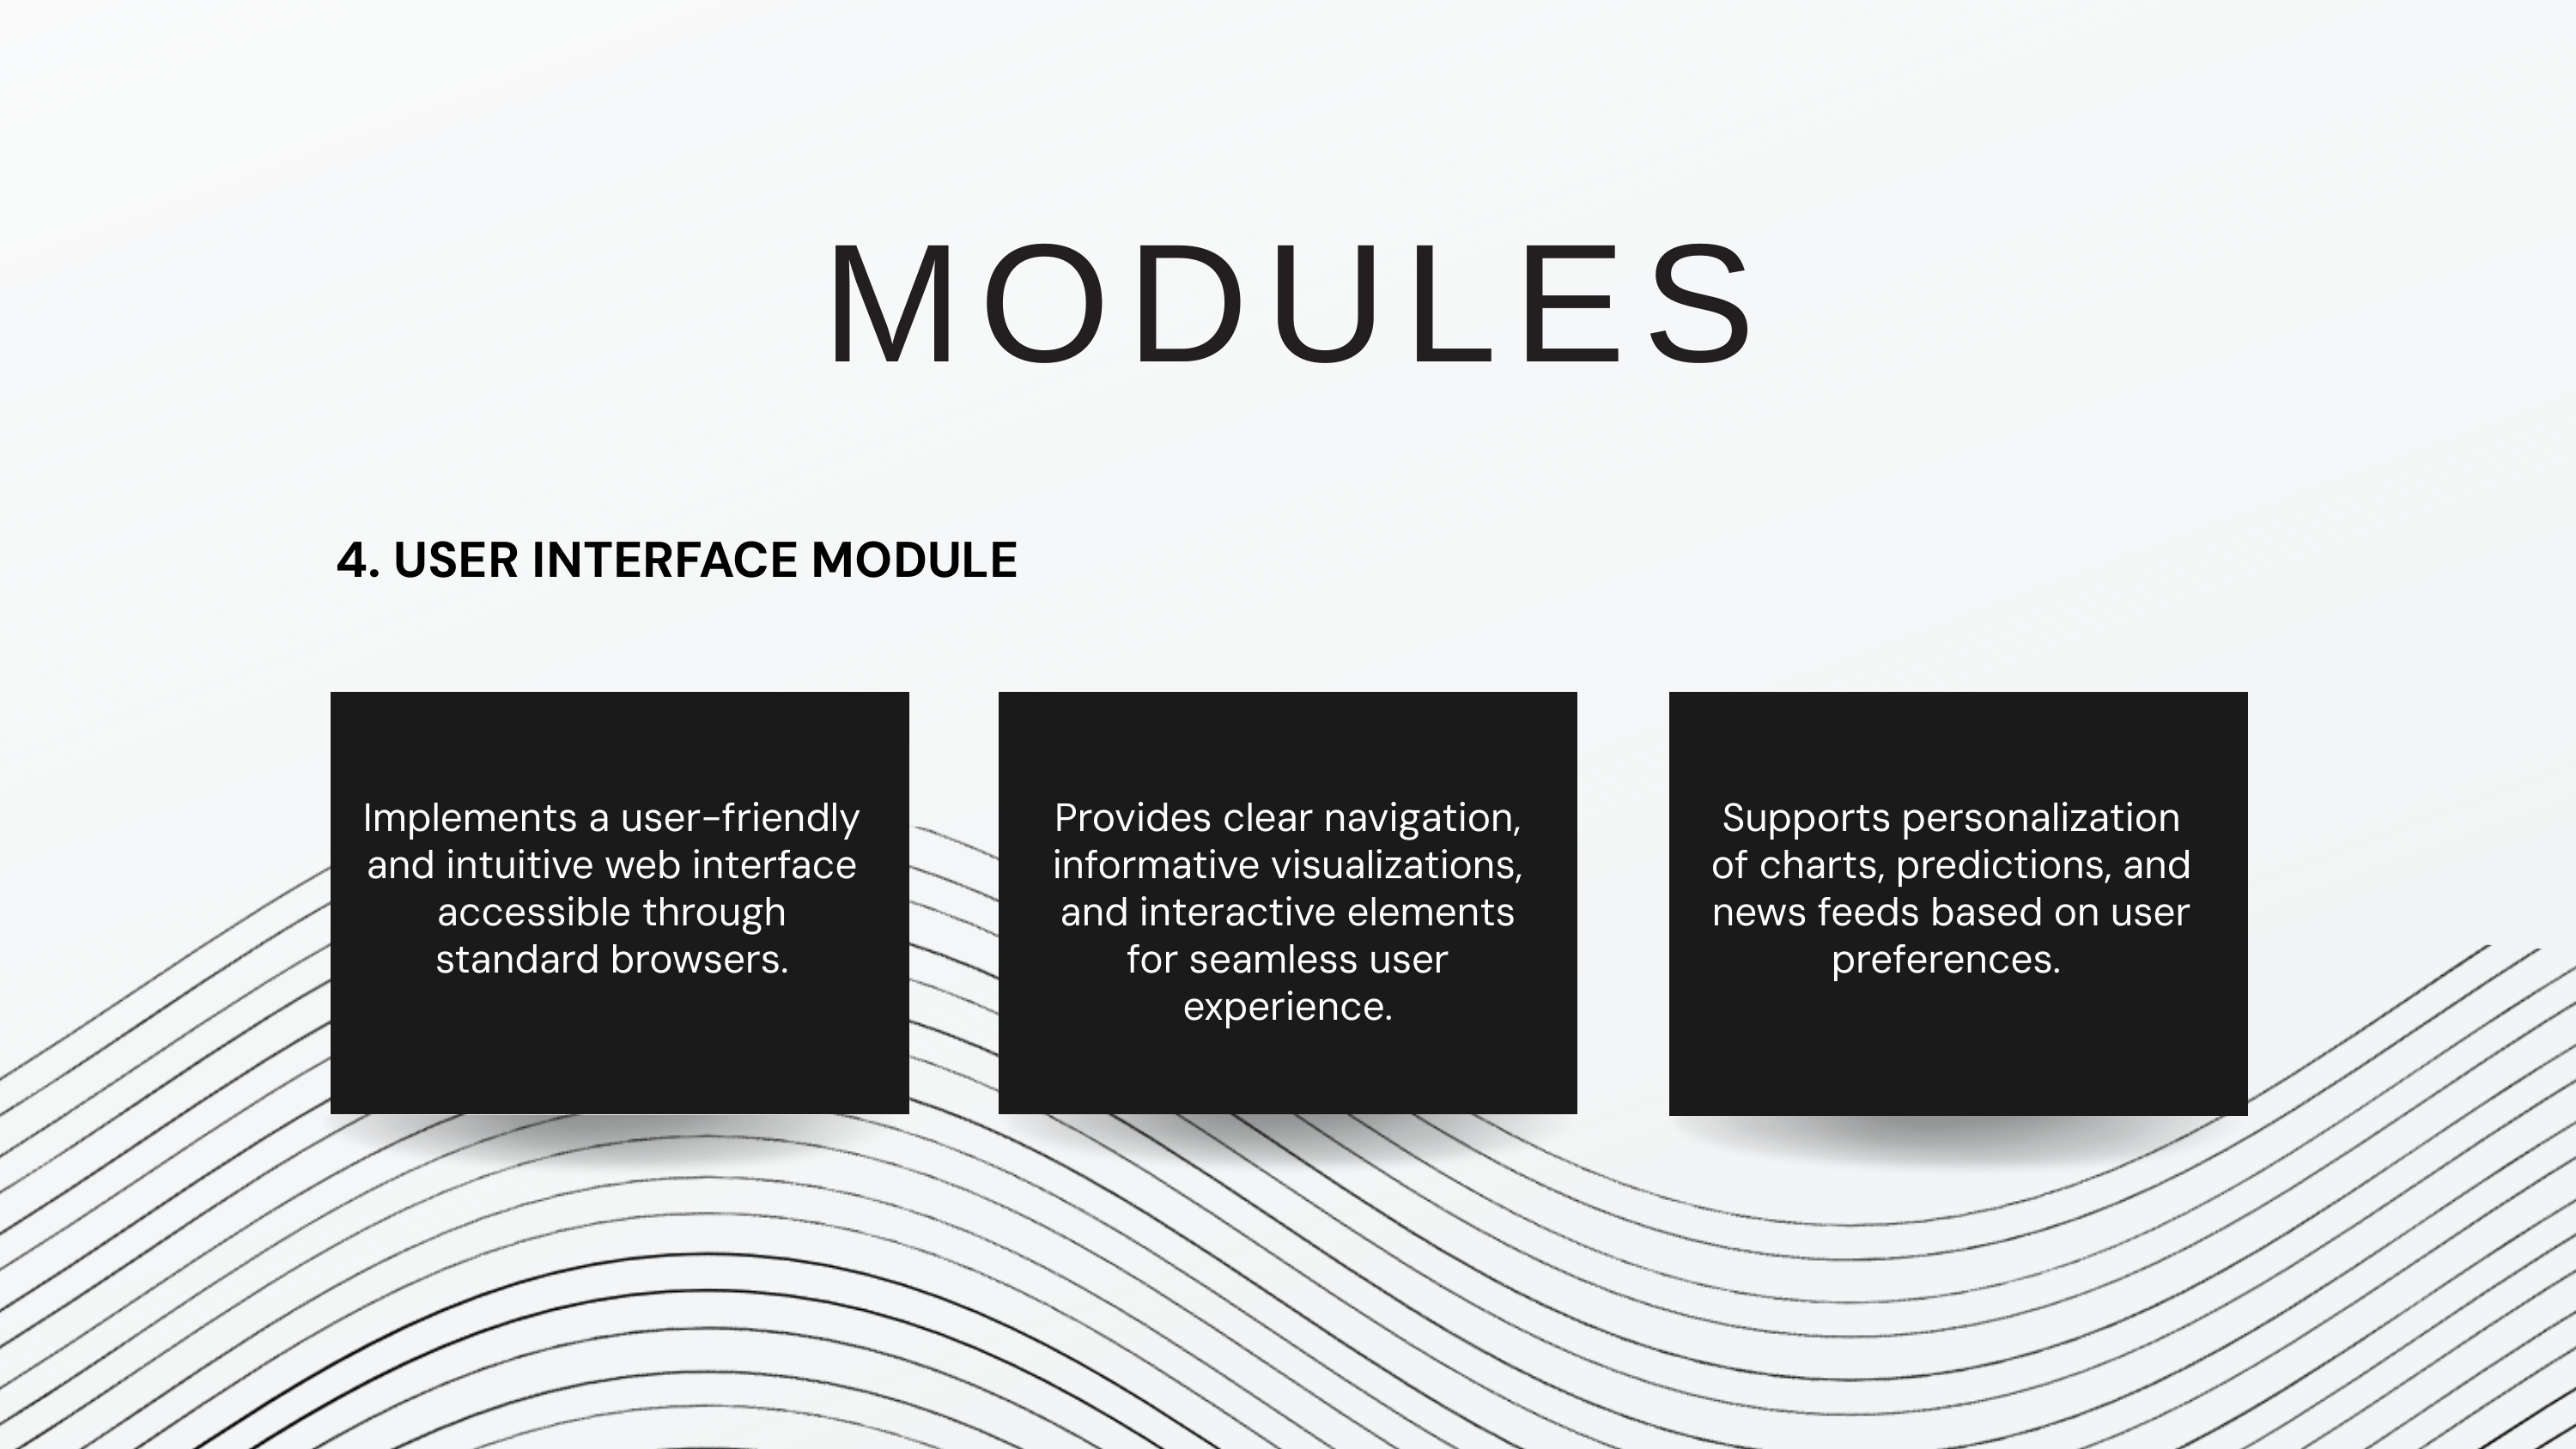

MODULES
4. USER INTERFACE MODULE

Provides clear navigation, informative visualizations, and interactive elements for seamless user experience.

Supports personalization of charts, predictions, and news feeds based on user preferences.
Implements a user-friendly and intuitive web interface accessible through standard browsers.